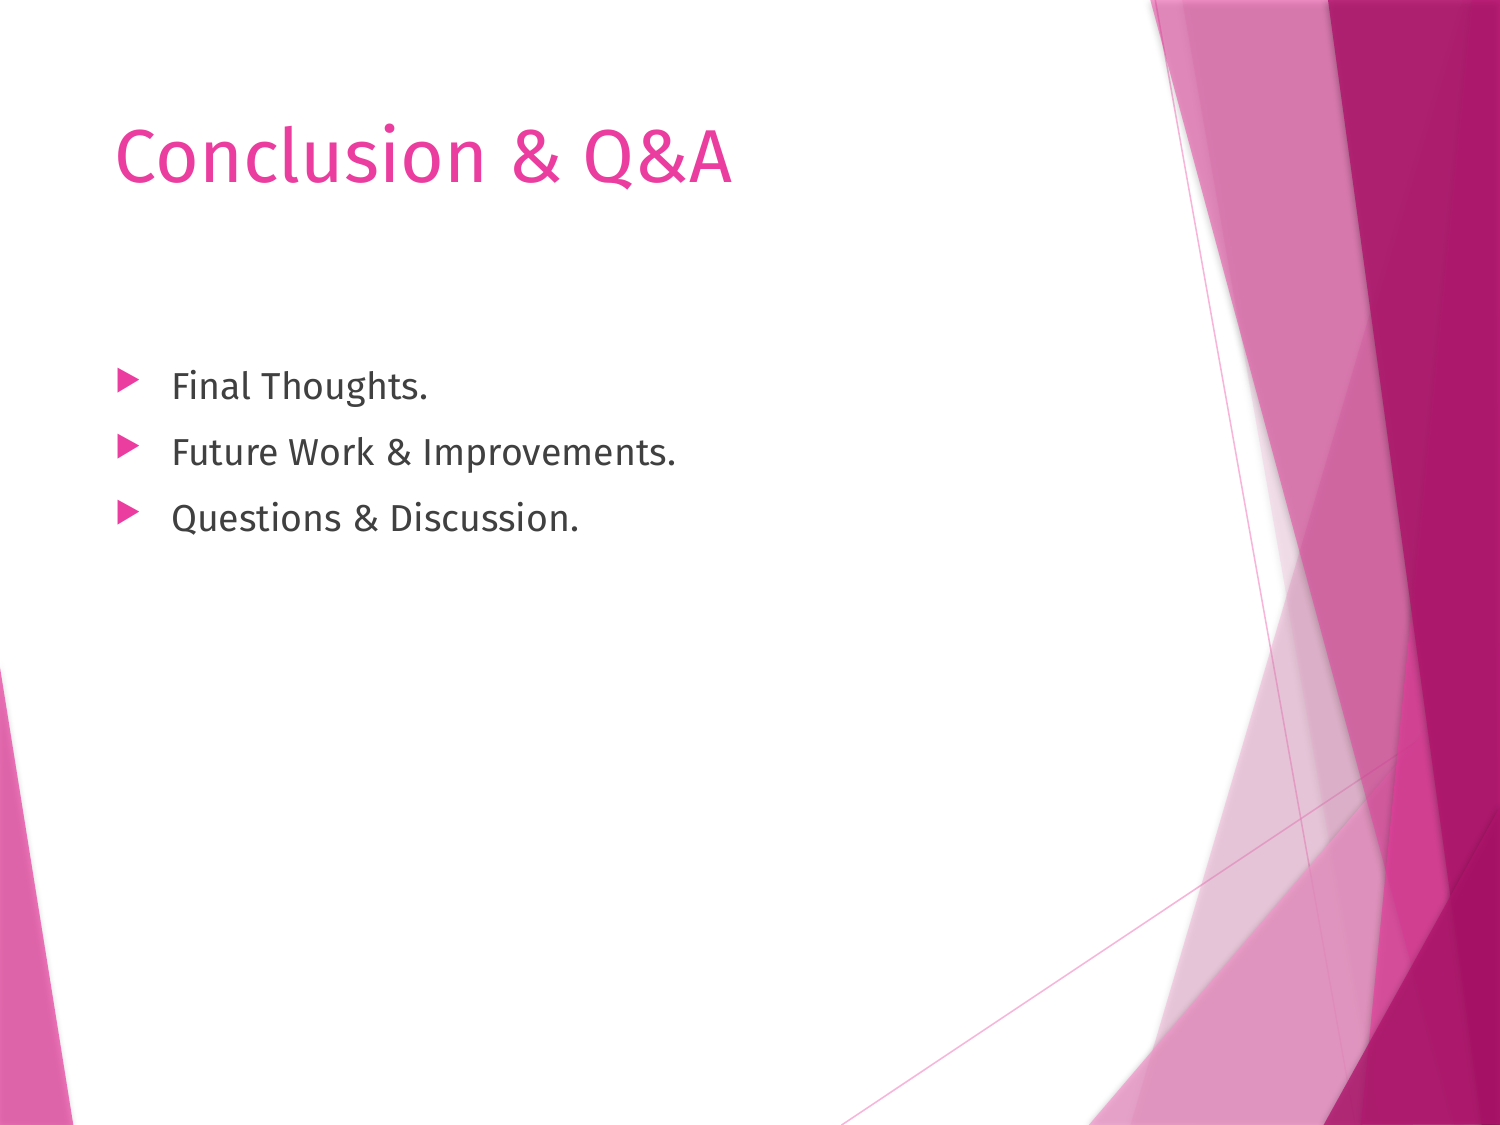

# Conclusion & Q&A
Final Thoughts.
Future Work & Improvements.
Questions & Discussion.